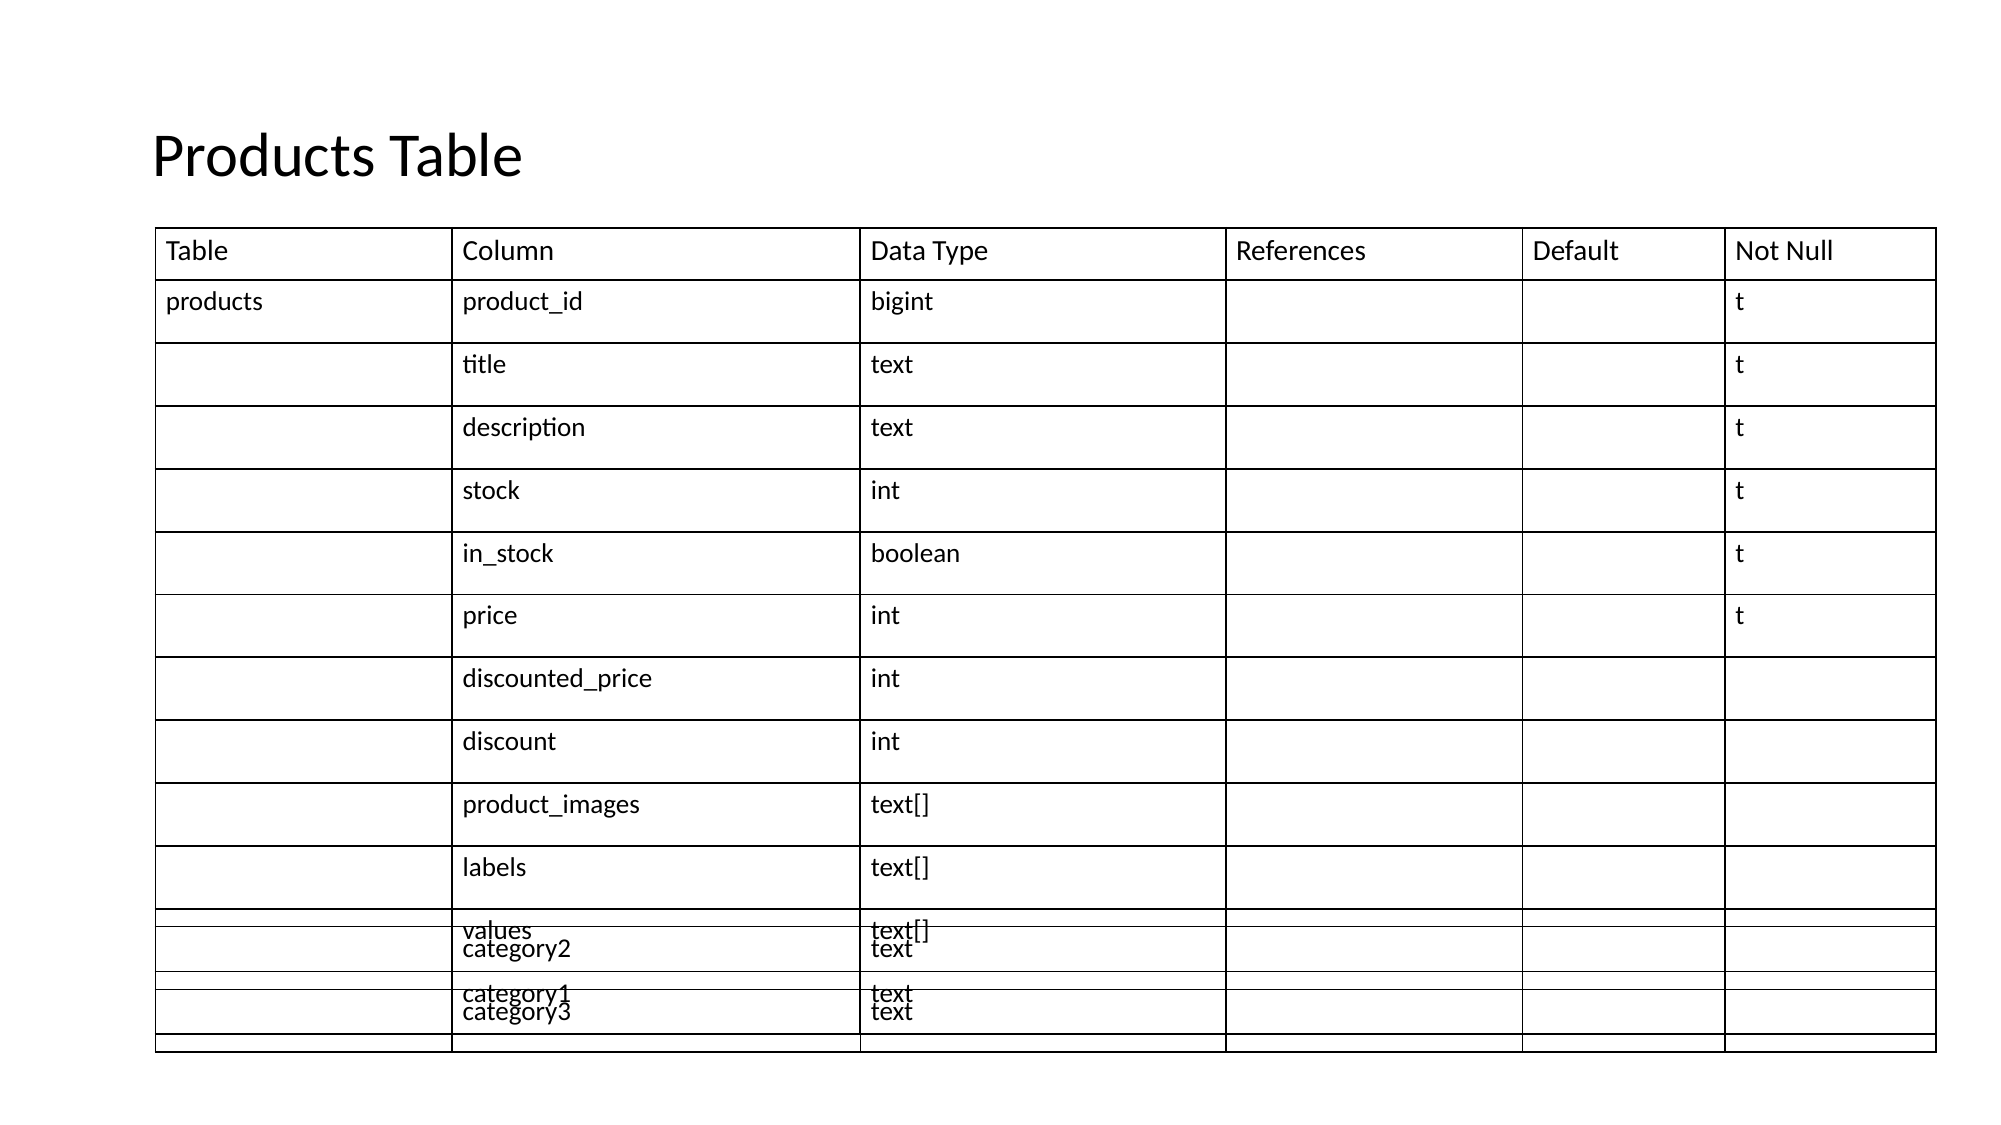

# Products Table
| Table | Column | Data Type | References | Default | Not Null |
| --- | --- | --- | --- | --- | --- |
| products | product\_id | bigint |  |  | t |
|  | title | text |  |  | t |
|  | description | text |  |  | t |
|  | stock | int |  |  | t |
|  | in\_stock | boolean |  |  | t |
|  | price | int |  |  | t |
|  | discounted\_price | int |  |  |  |
|  | discount | int |  |  |  |
|  | product\_images | text[] |  |  |  |
|  | labels | text[] |  |  |  |
|  | values | text[] |  |  |  |
|  | category1 | text |  |  |  |
|  | category2 | text |  |  |  |
| --- | --- | --- | --- | --- | --- |
|  | category3 | text |  |  |  |